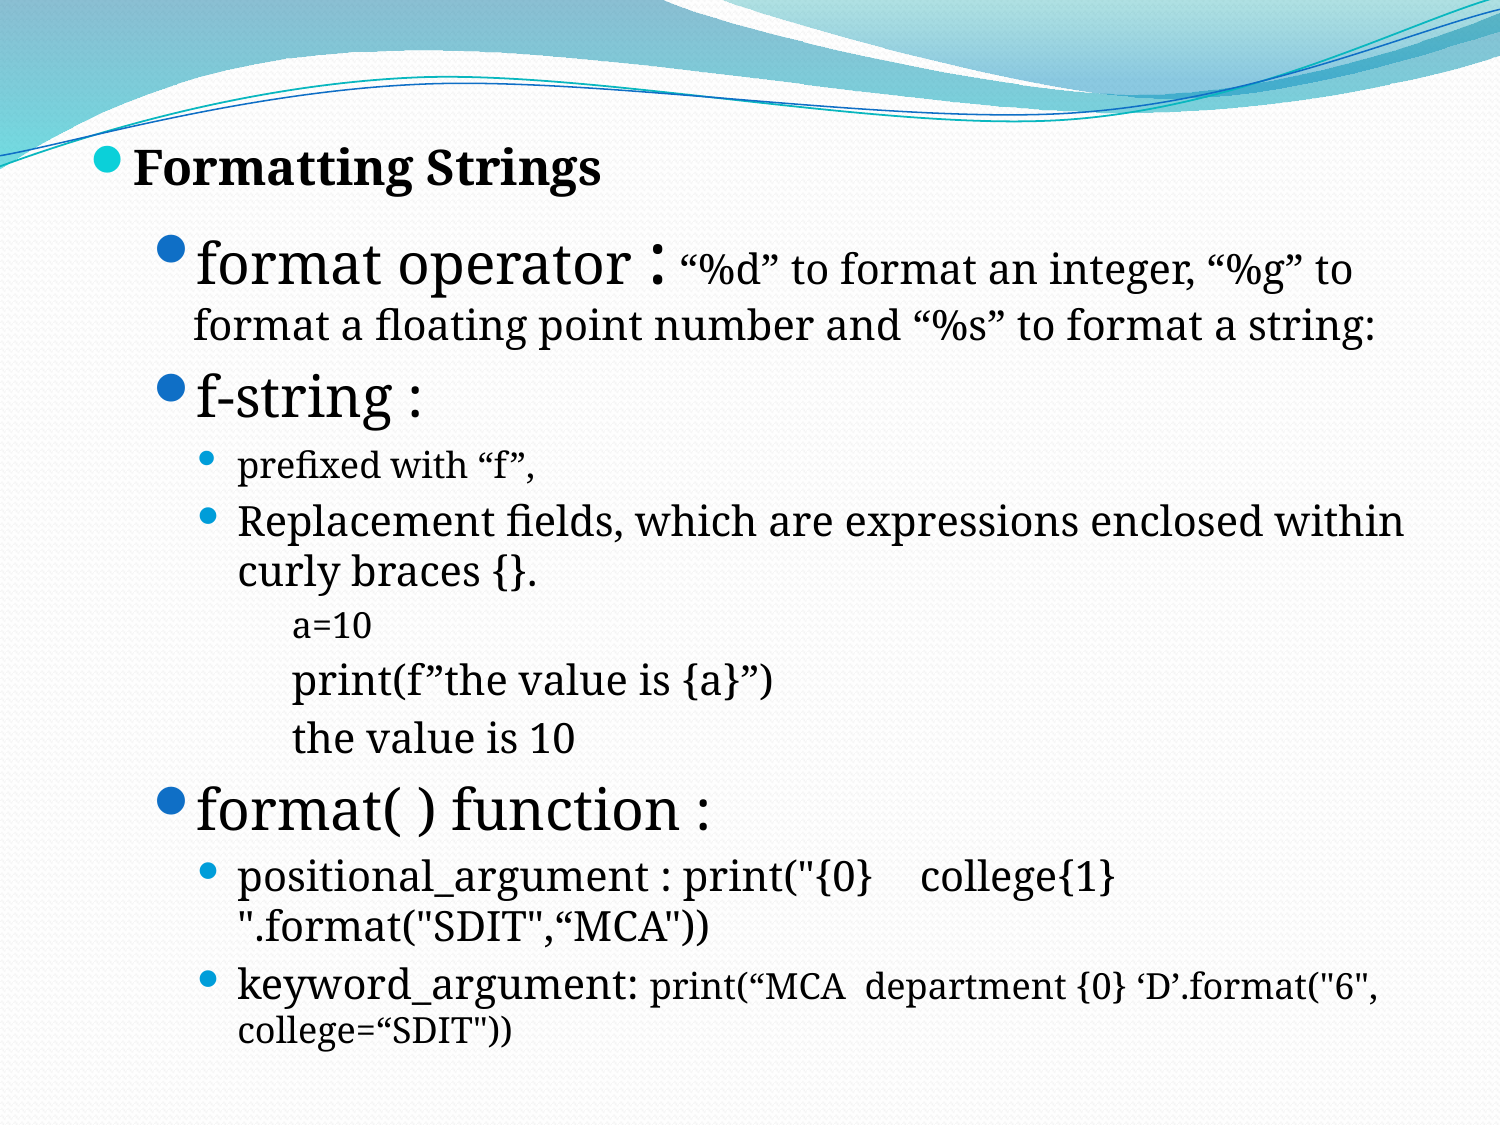

Formatting Strings
format operator : “%d” to format an integer, “%g” to format a floating point number and “%s” to format a string:
f-string :
prefixed with “f”,
Replacement fields, which are expressions enclosed within curly braces {}.
a=10
print(f”the value is {a}”)
the value is 10
format( ) function :
positional_argument : print("{0}	college{1} ".format("SDIT",“MCA"))
keyword_argument: print(“MCA  department {0} ‘D’.format("6", college=“SDIT"))